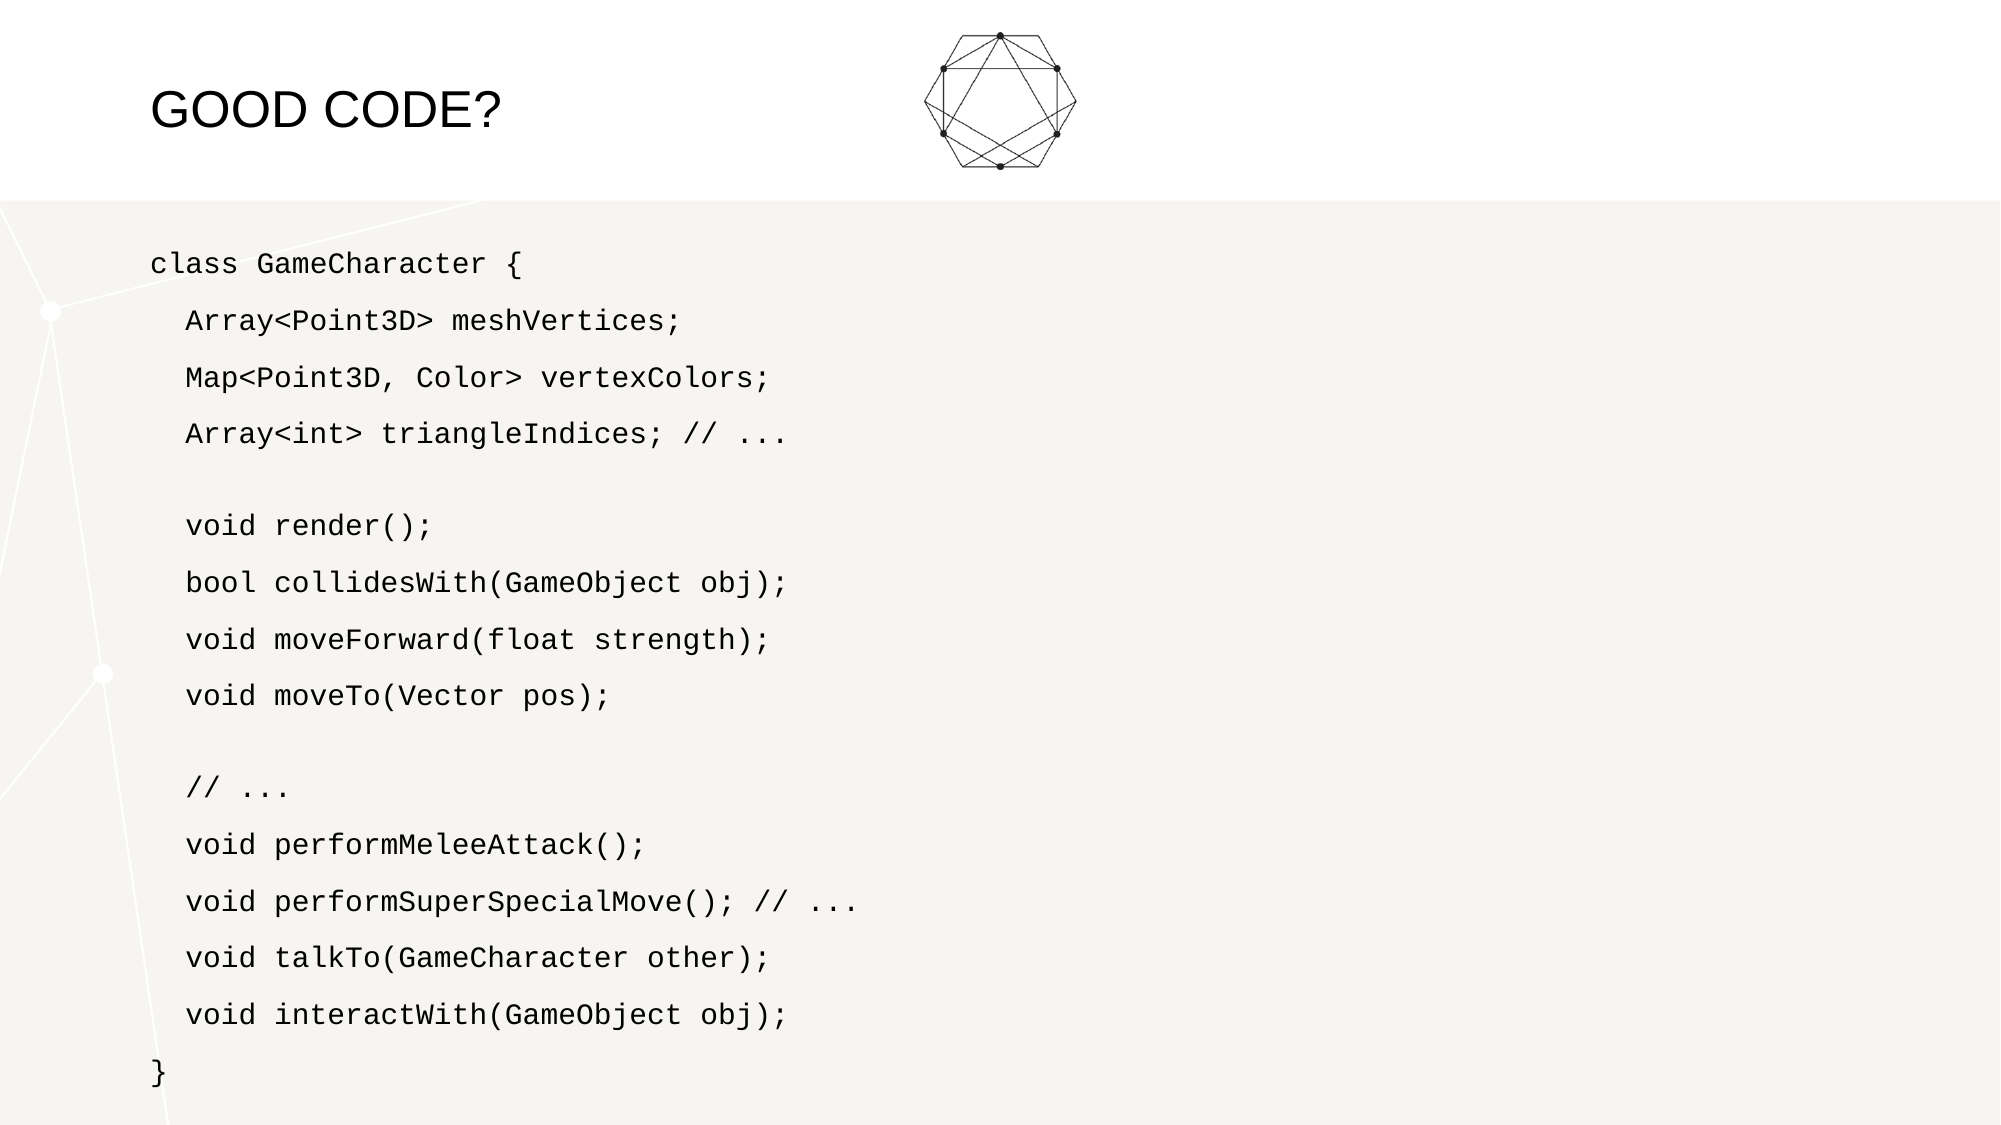

# Good Code?
class GameCharacter {
  Array<Point3D> meshVertices;
  Map<Point3D, Color> vertexColors;
  Array<int> triangleIndices; // ...
  void render();
  bool collidesWith(GameObject obj);
  void moveForward(float strength);
  void moveTo(Vector pos);
  // ...
  void performMeleeAttack();
  void performSuperSpecialMove(); // ...
  void talkTo(GameCharacter other);
  void interactWith(GameObject obj);
}